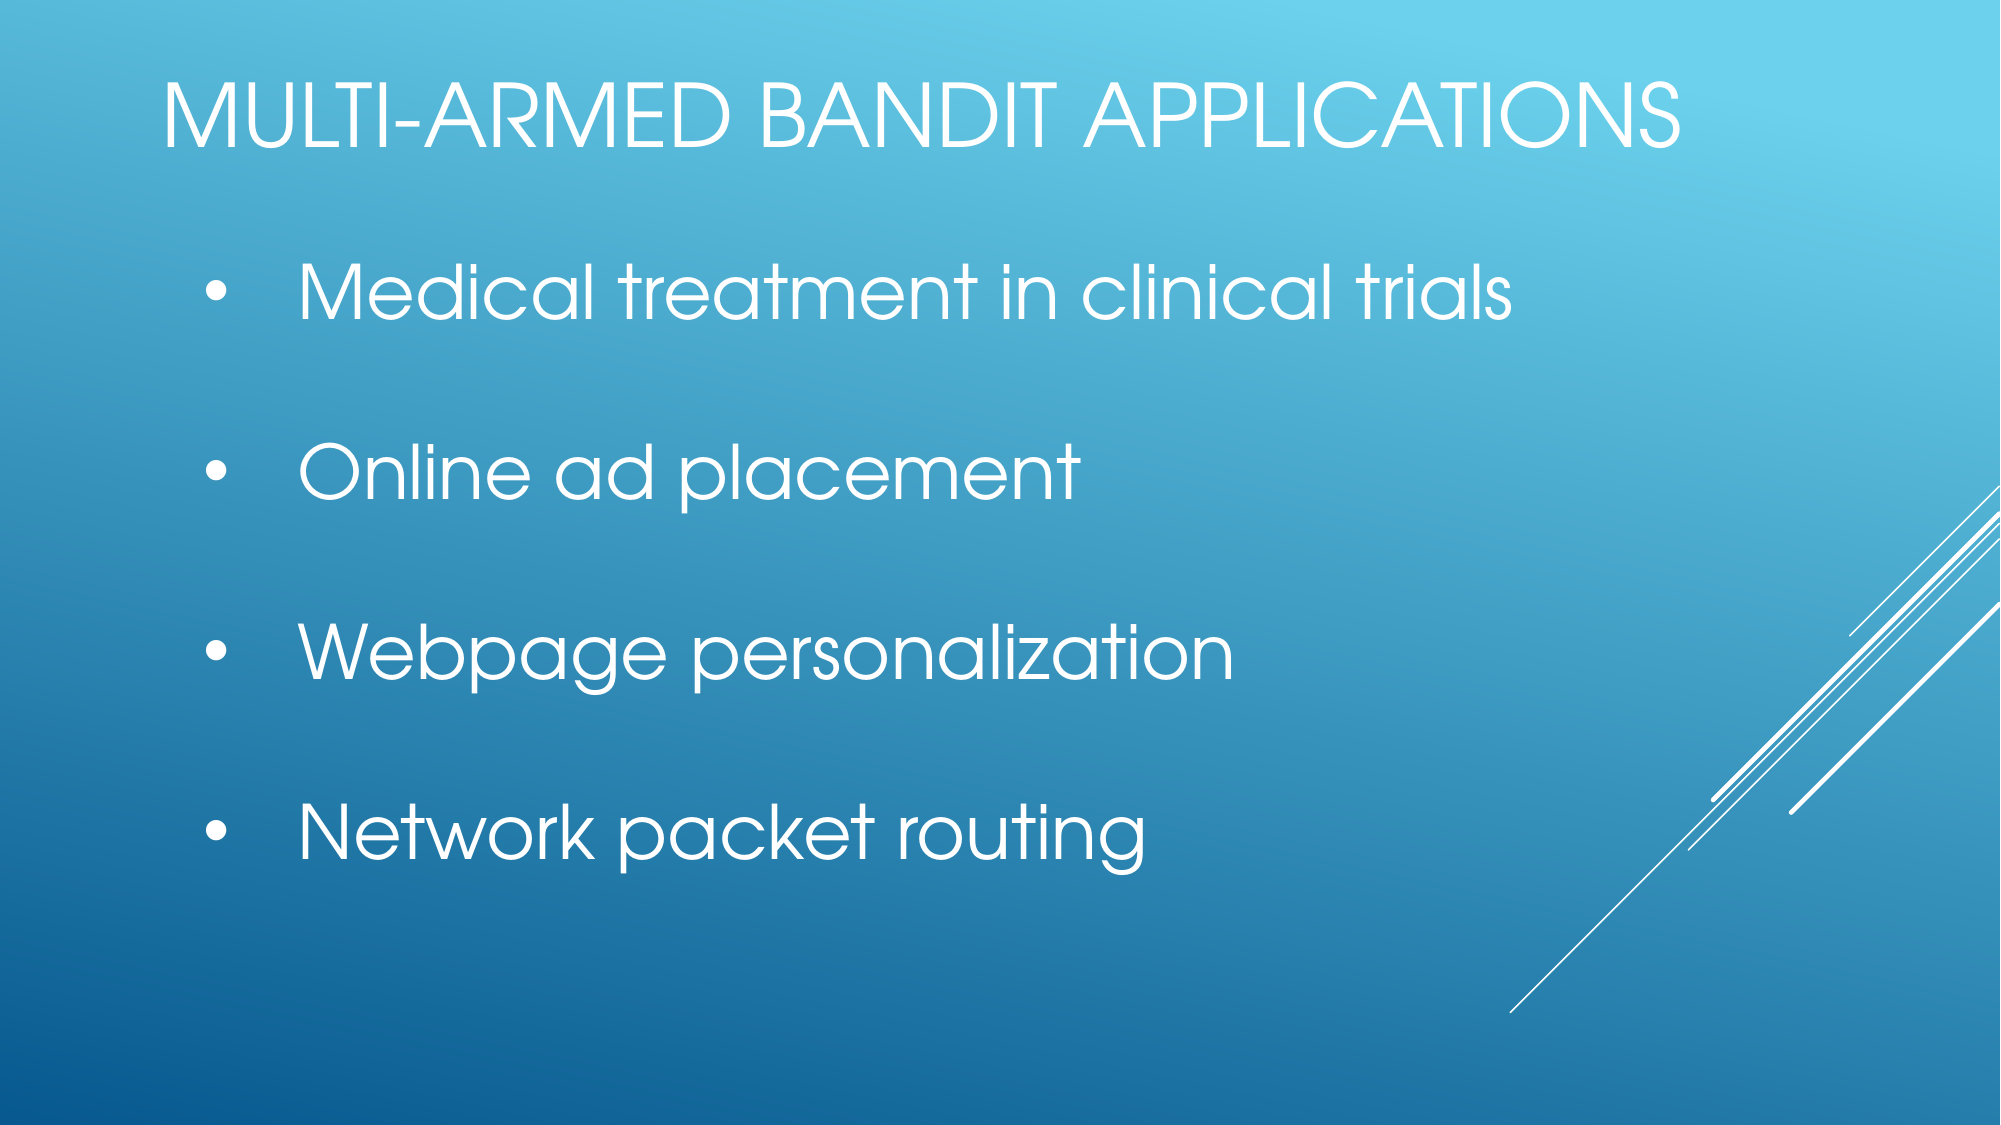

# Multi-armed bandit Applications
Medical treatment in clinical trials

Online ad placement

Webpage personalization

Network packet routing